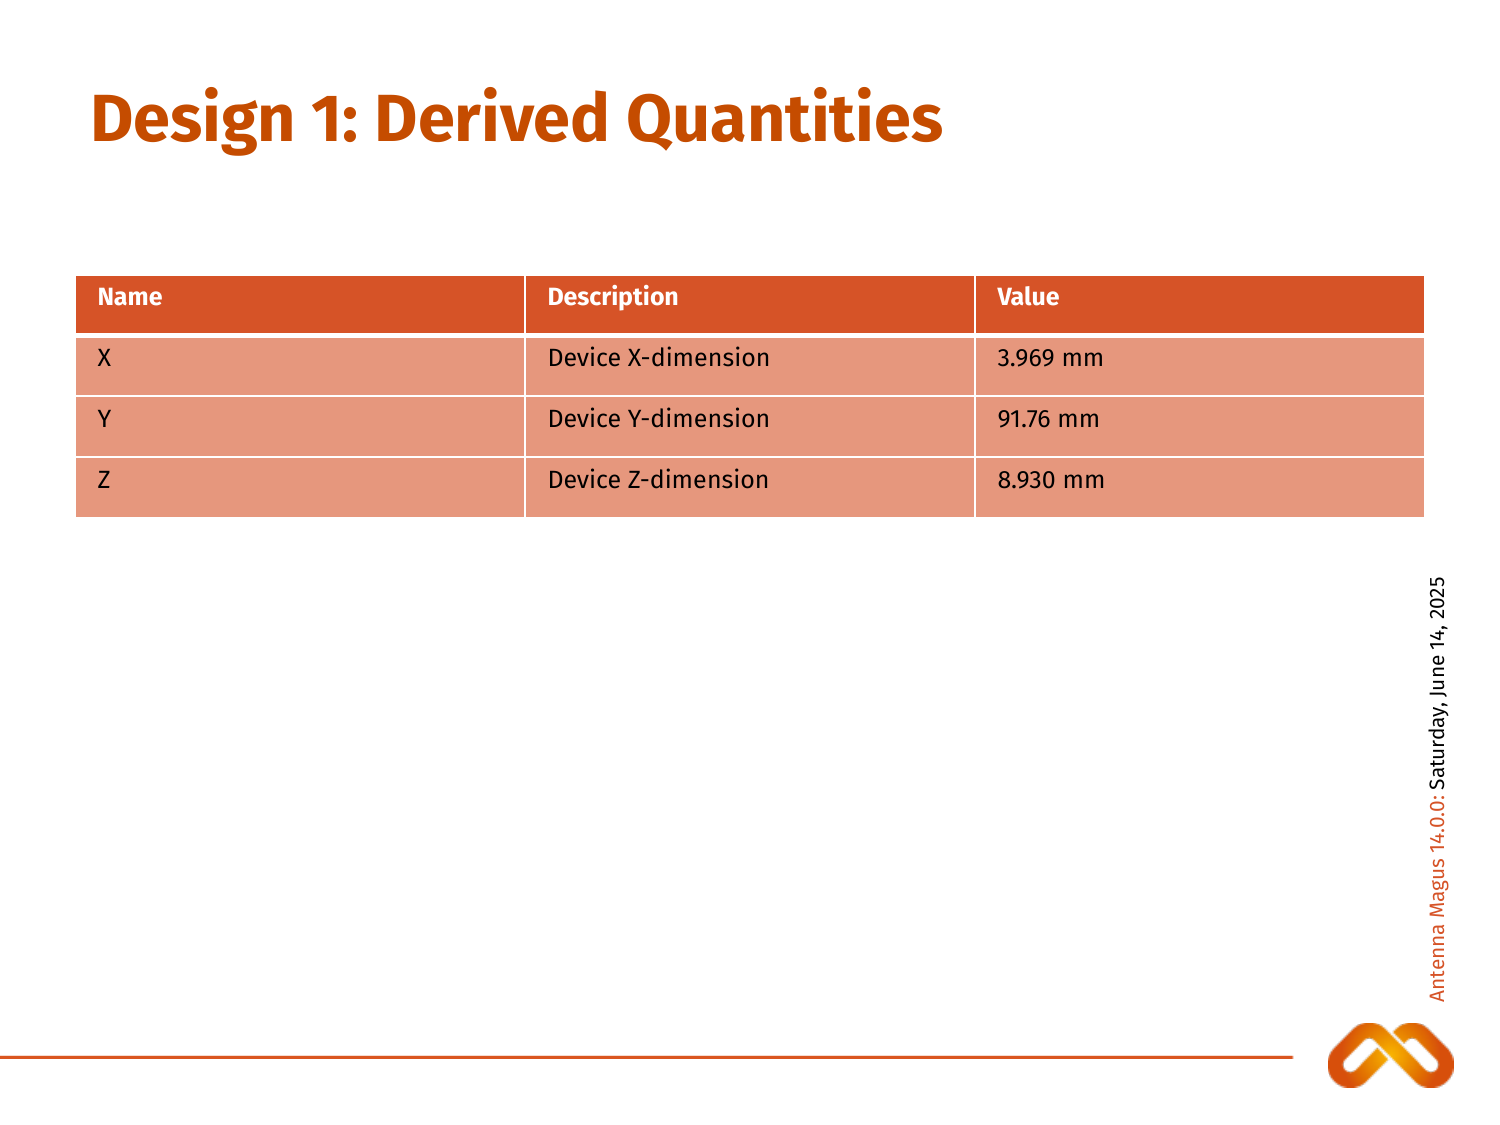

# Design 1: Derived Quantities

| Name | Description | Value |
| --- | --- | --- |
| X | Device X-dimension | 3.969 mm |
| Y | Device Y-dimension | 91.76 mm |
| Z | Device Z-dimension | 8.930 mm |